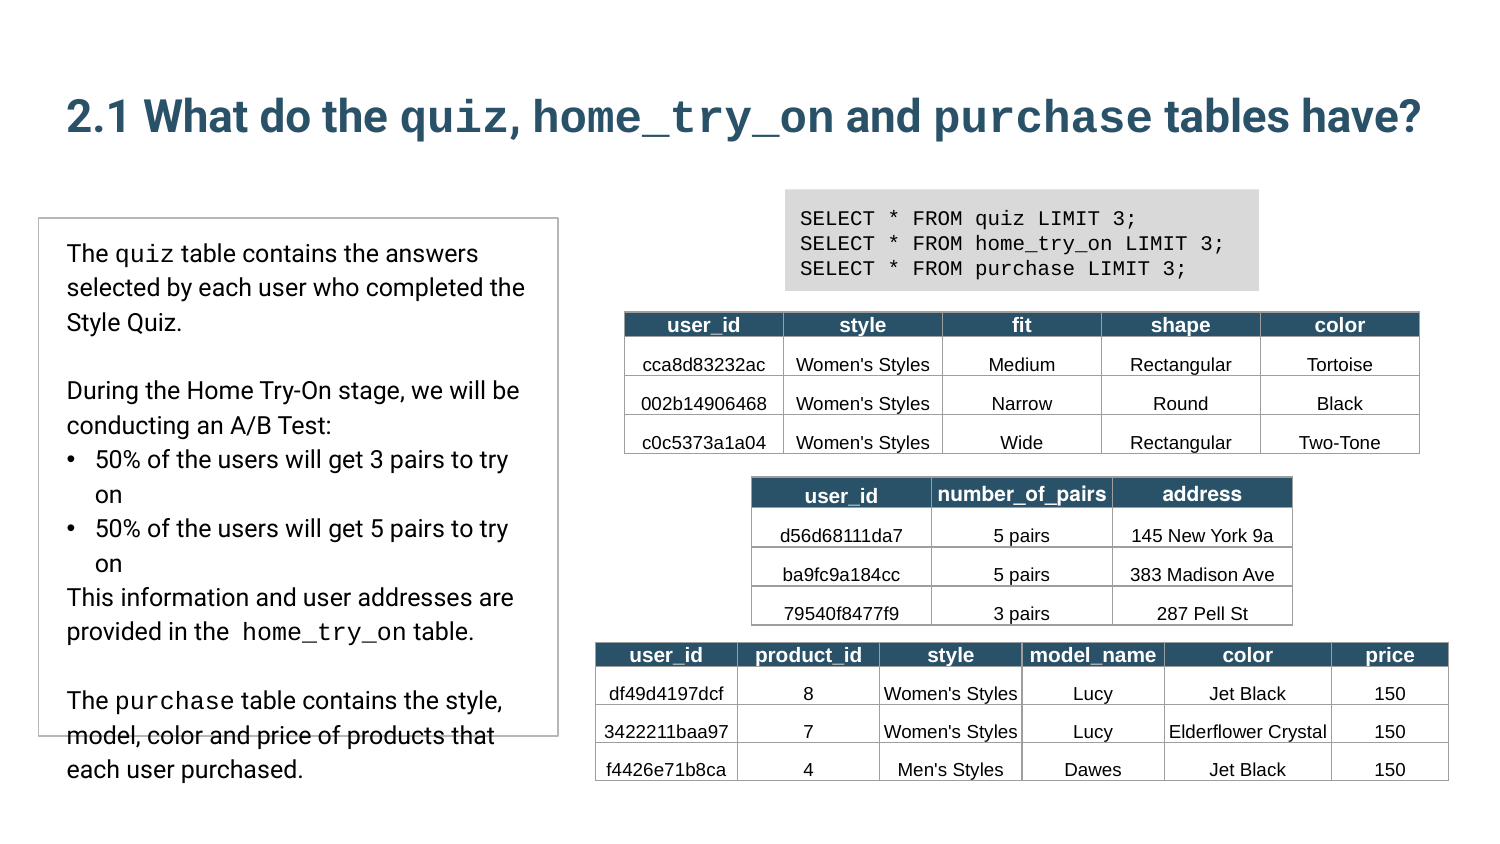

2.1 What do the quiz, home_try_on and purchase tables have?
SELECT * FROM quiz LIMIT 3;
SELECT * FROM home_try_on LIMIT 3;
SELECT * FROM purchase LIMIT 3;
The quiz table contains the answers selected by each user who completed the Style Quiz.

During the Home Try-On stage, we will be conducting an A/B Test:
50% of the users will get 3 pairs to try on
50% of the users will get 5 pairs to try on
This information and user addresses are provided in the  home_try_on table.

The purchase table contains the style, model, color and price of products that each user purchased.
| user\_id | style | fit | shape | color |
| --- | --- | --- | --- | --- |
| cca8d83232ac | Women's Styles | Medium | Rectangular | Tortoise |
| 002b14906468 | Women's Styles | Narrow | Round | Black |
| c0c5373a1a04 | Women's Styles | Wide | Rectangular | Two-Tone |
| user\_id | number\_of\_pairs | address |
| --- | --- | --- |
| d56d68111da7 | 5 pairs | 145 New York 9a |
| ba9fc9a184cc | 5 pairs | 383 Madison Ave |
| 79540f8477f9 | 3 pairs | 287 Pell St |
| user\_id | product\_id | style | model\_name | color | price |
| --- | --- | --- | --- | --- | --- |
| df49d4197dcf | 8 | Women's Styles | Lucy | Jet Black | 150 |
| 3422211baa97 | 7 | Women's Styles | Lucy | Elderflower Crystal | 150 |
| f4426e71b8ca | 4 | Men's Styles | Dawes | Jet Black | 150 |